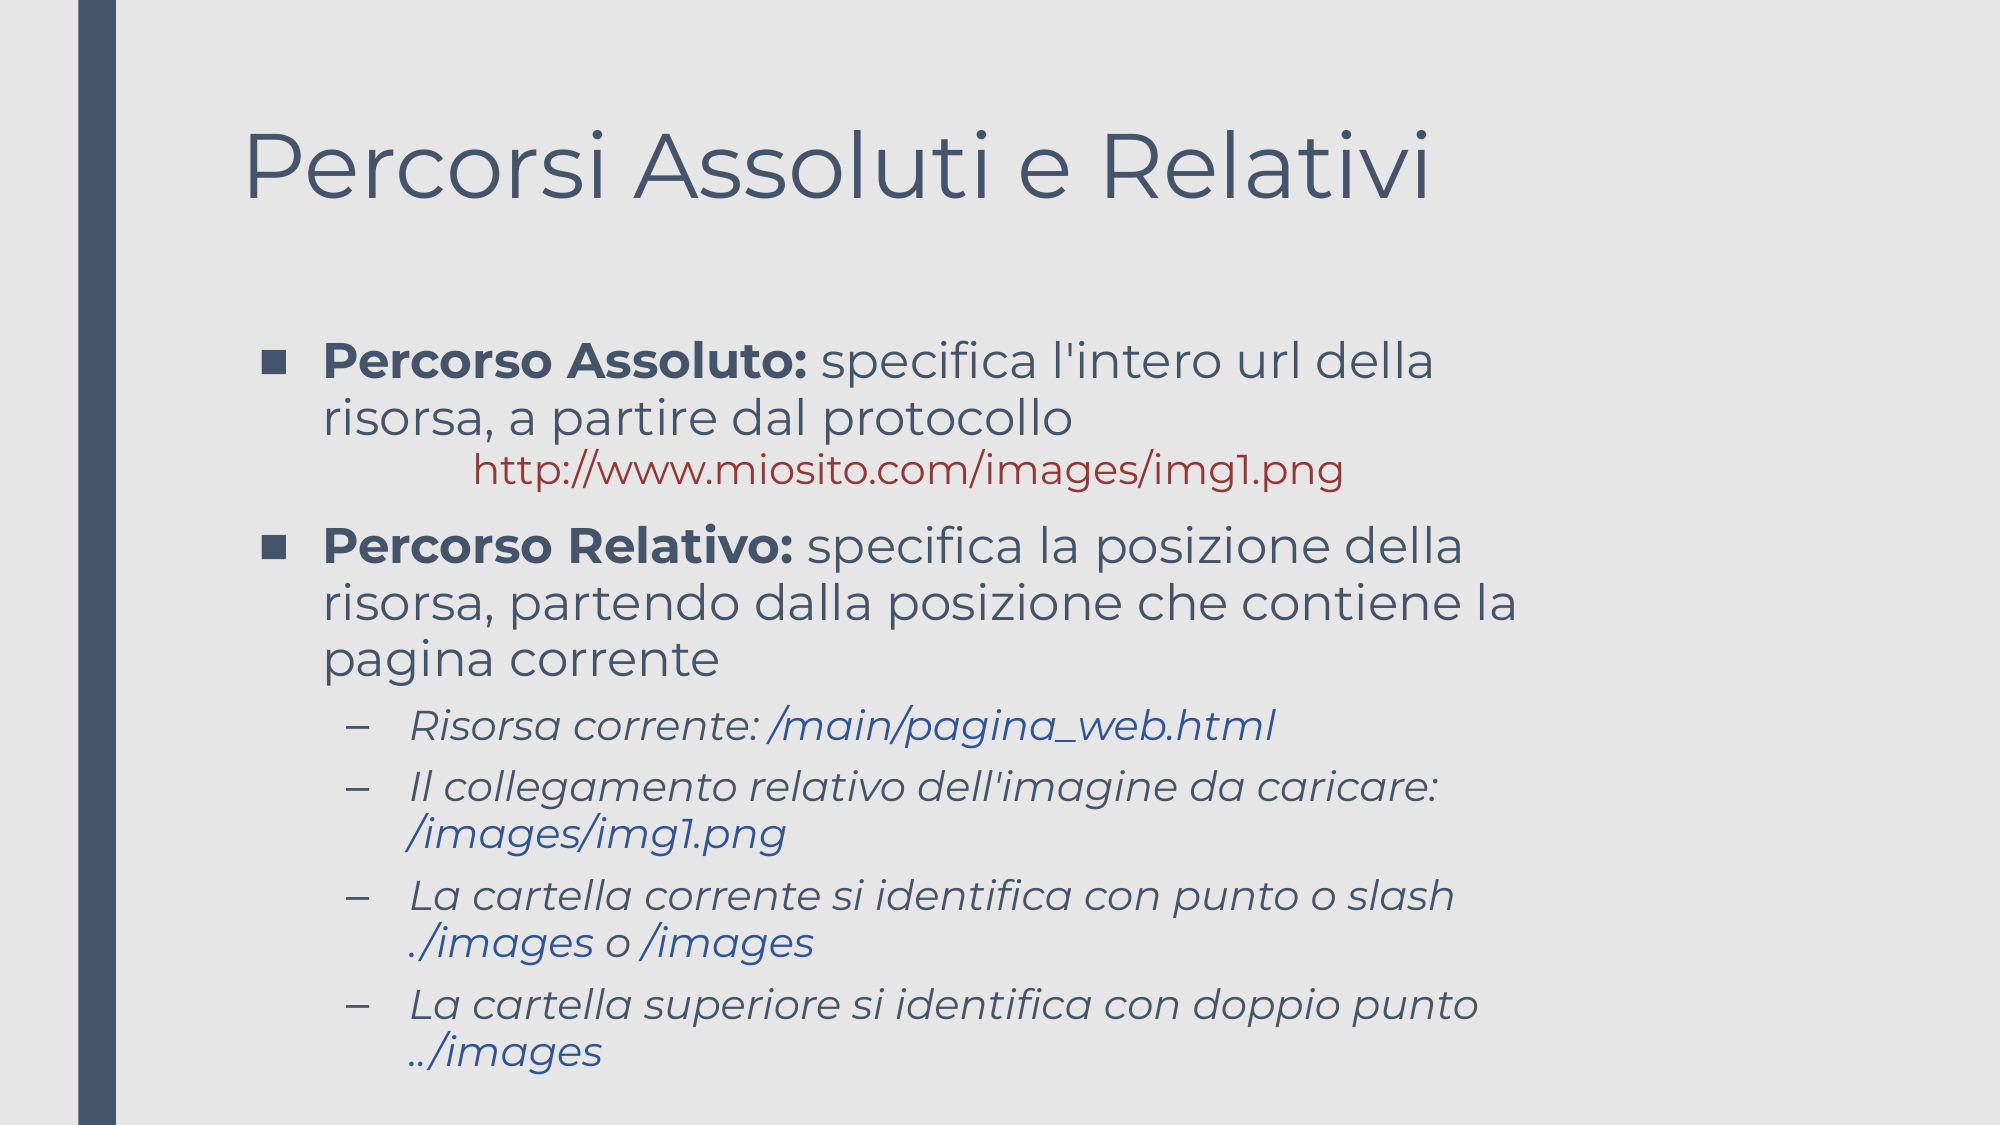

# Percorsi Assoluti e Relativi
Percorso Assoluto: specifica l'intero url della risorsa, a partire dal protocollo
	http://www.miosito.com/images/img1.png
Percorso Relativo: specifica la posizione della risorsa, partendo dalla posizione che contiene la pagina corrente
Risorsa corrente: /main/pagina_web.html
Il collegamento relativo dell'imagine da caricare: /images/img1.png
La cartella corrente si identifica con punto o slash
./images o /images
La cartella superiore si identifica con doppio punto ../images